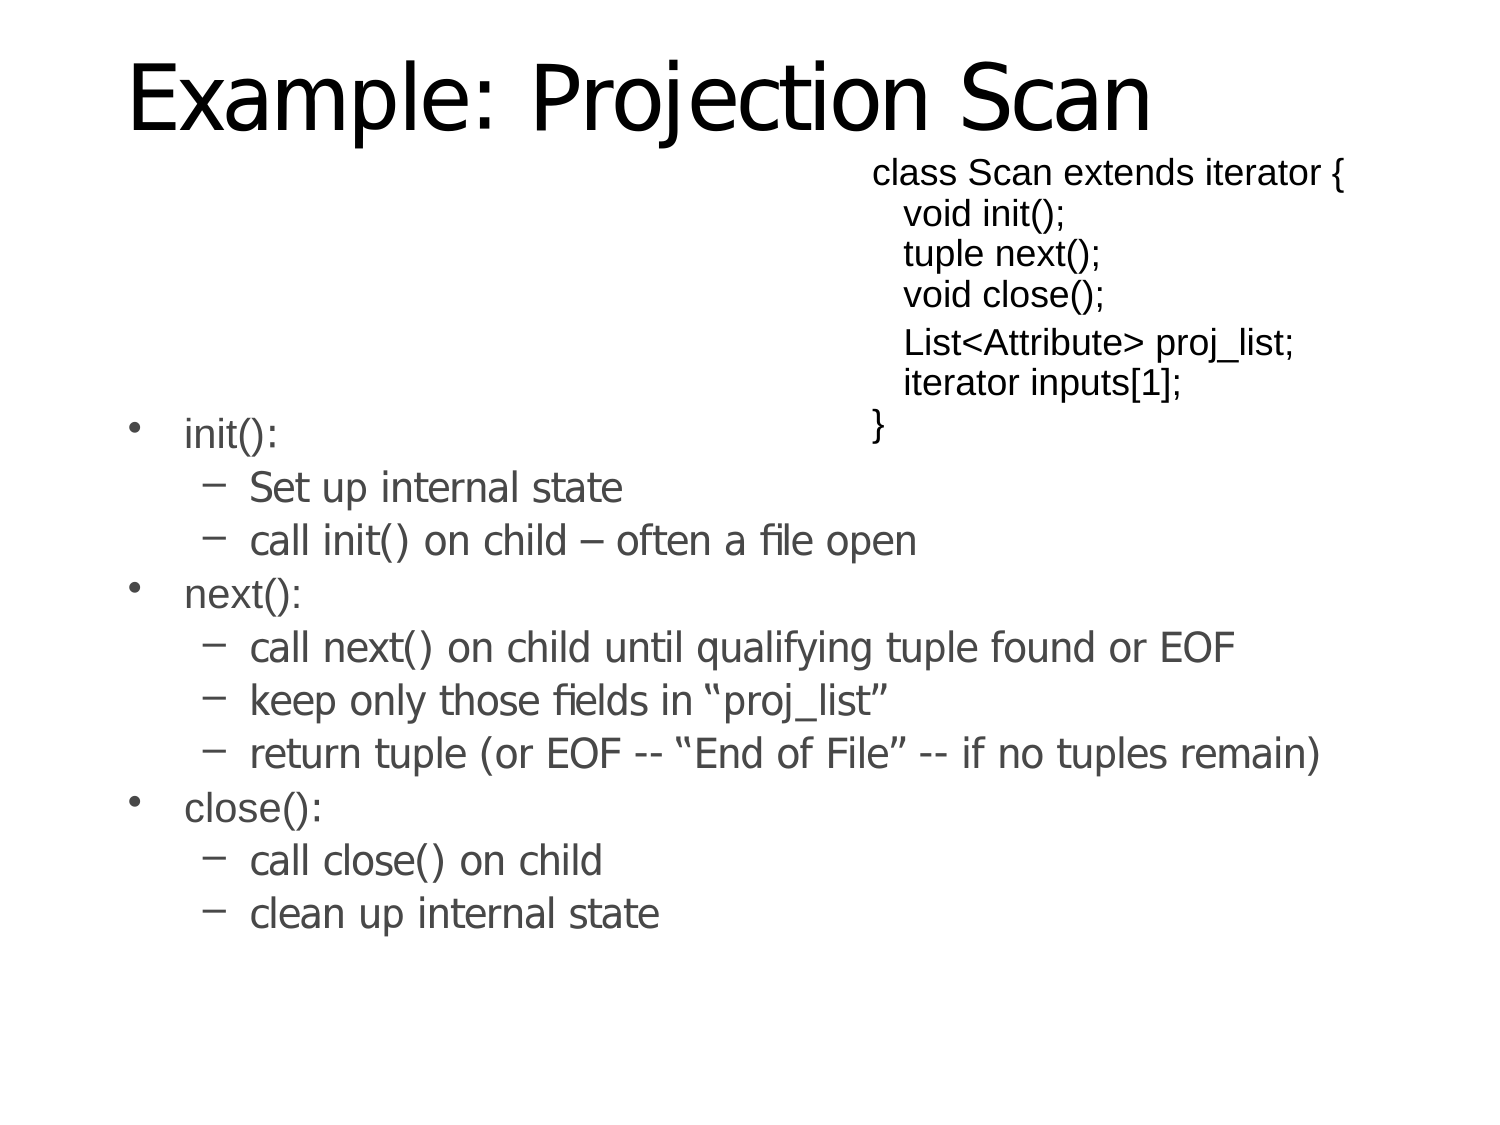

# Example: Projection Scan
class Scan extends iterator {
   void init();
   tuple next();
   void close();
   List<Attribute> proj_list;
   iterator inputs[1];
}

init():
Set up internal state
call init() on child – often a file open
next():
call next() on child until qualifying tuple found or EOF
keep only those fields in “proj_list”
return tuple (or EOF -- “End of File” -- if no tuples remain)
close():
call close() on child
clean up internal state